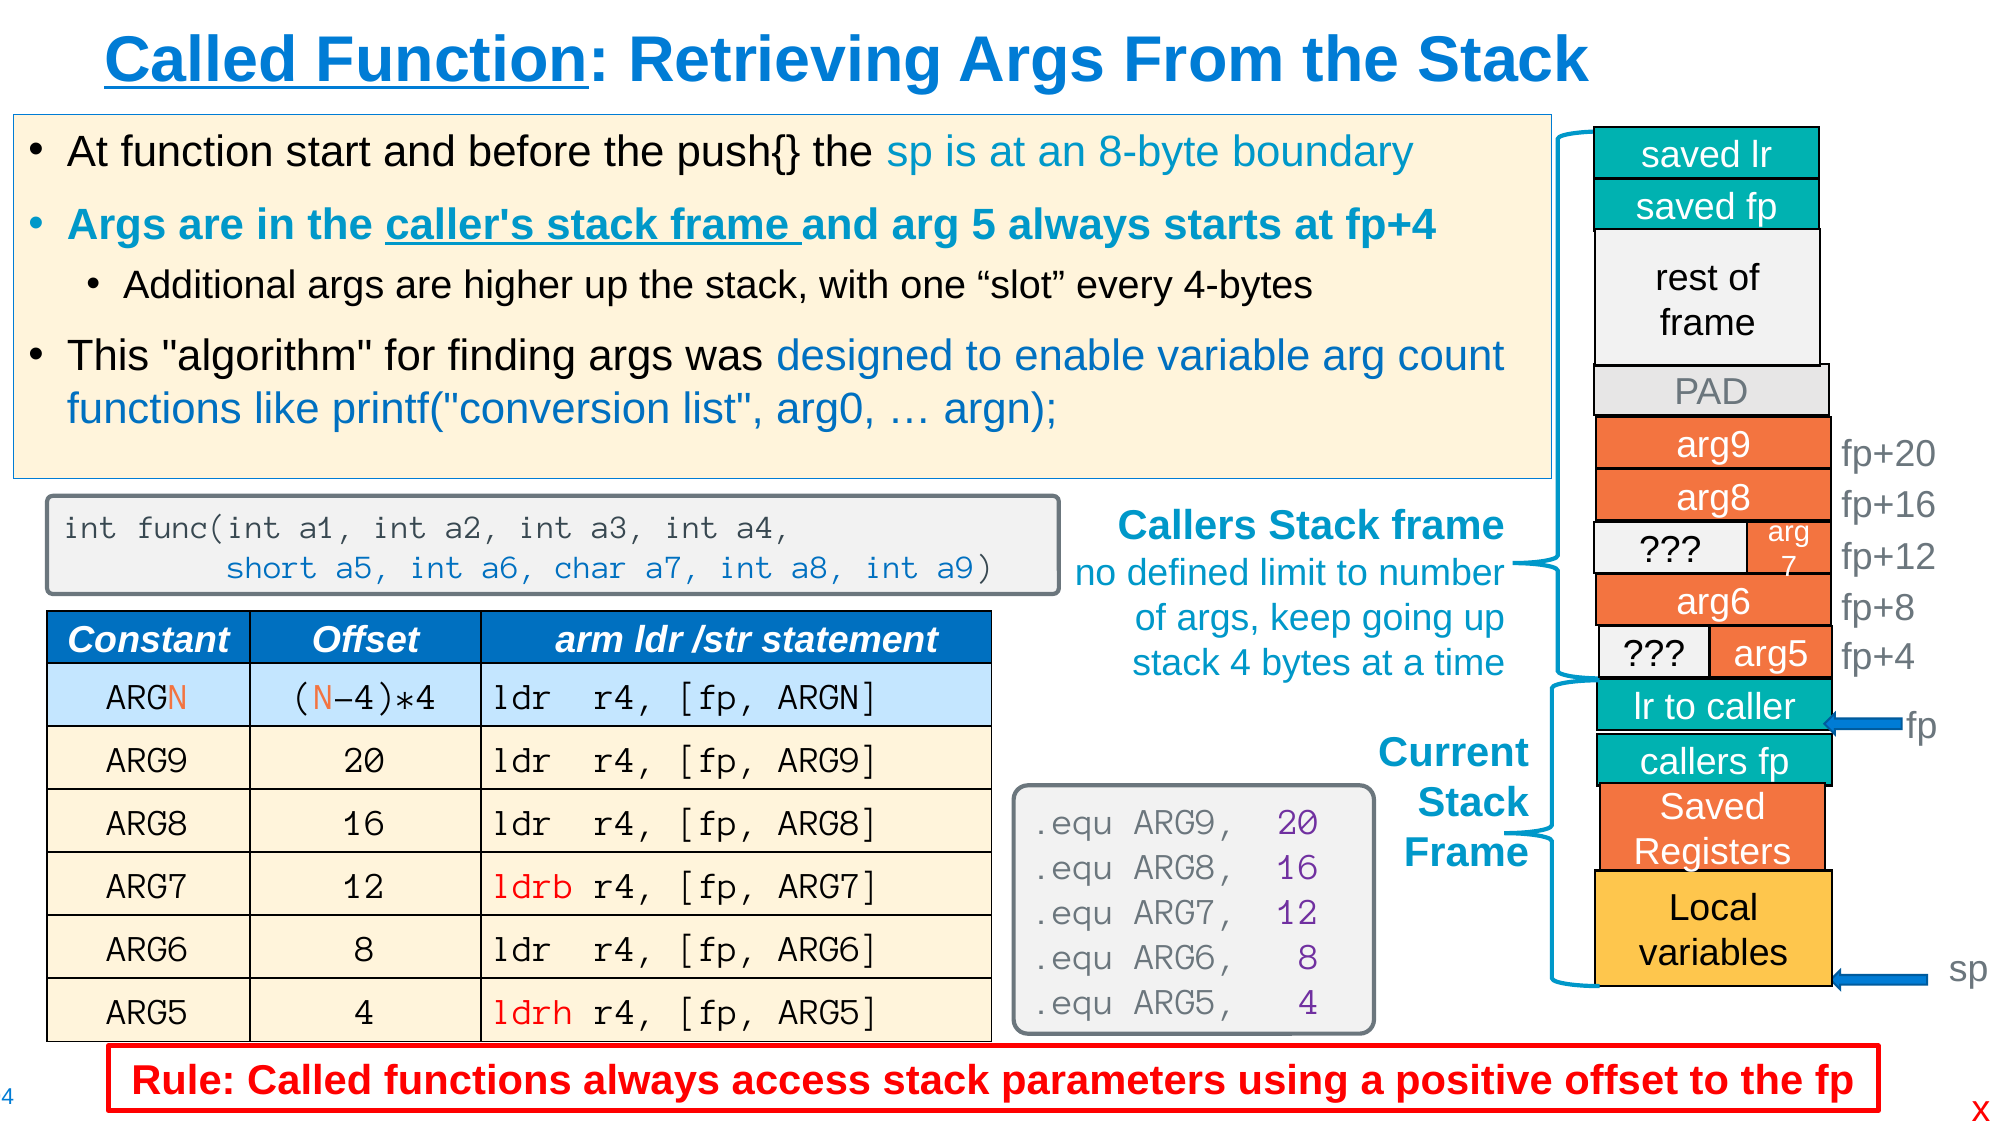

# Called Function: Retrieving Args From the Stack
At function start and before the push{} the sp is at an 8-byte boundary
Args are in the caller's stack frame and arg 5 always starts at fp+4
Additional args are higher up the stack, with one “slot” every 4-bytes
This "algorithm" for finding args was designed to enable variable arg count functions like printf("conversion list", arg0, … argn);
saved lr

Callers Stack frame
no defined limit to number of args, keep going up stack 4 bytes at a time
saved fp
rest of frame
PAD
arg9
fp+20
arg8
fp+16
arg7
???
fp+12
arg6
fp+8
fp+4
???
arg5
lr to caller

fp

Current Stack Frame
callers fp
Saved Registers
Local variables
sp

int func(int a1, int a2, int a3, int a4,
         short a5, int a6, char a7, int a8, int a9)
| Constant | Offset | arm ldr /str statement |
| --- | --- | --- |
| ARGN | (N-4)\*4 | ldr r4, [fp, ARGN] |
| ARG9 | 20 | ldr r4, [fp, ARG9] |
| ARG8 | 16 | ldr r4, [fp, ARG8] |
| ARG7 | 12 | ldrb r4, [fp, ARG7] |
| ARG6 | 8 | ldr r4, [fp, ARG6] |
| ARG5 | 4 | ldrh r4, [fp, ARG5] |
.equ ARG9,  20
.equ ARG8,  16
.equ ARG7,  12
.equ ARG6,   8
.equ ARG5,   4
Rule: Called functions always access stack parameters using a positive offset to the fp
x